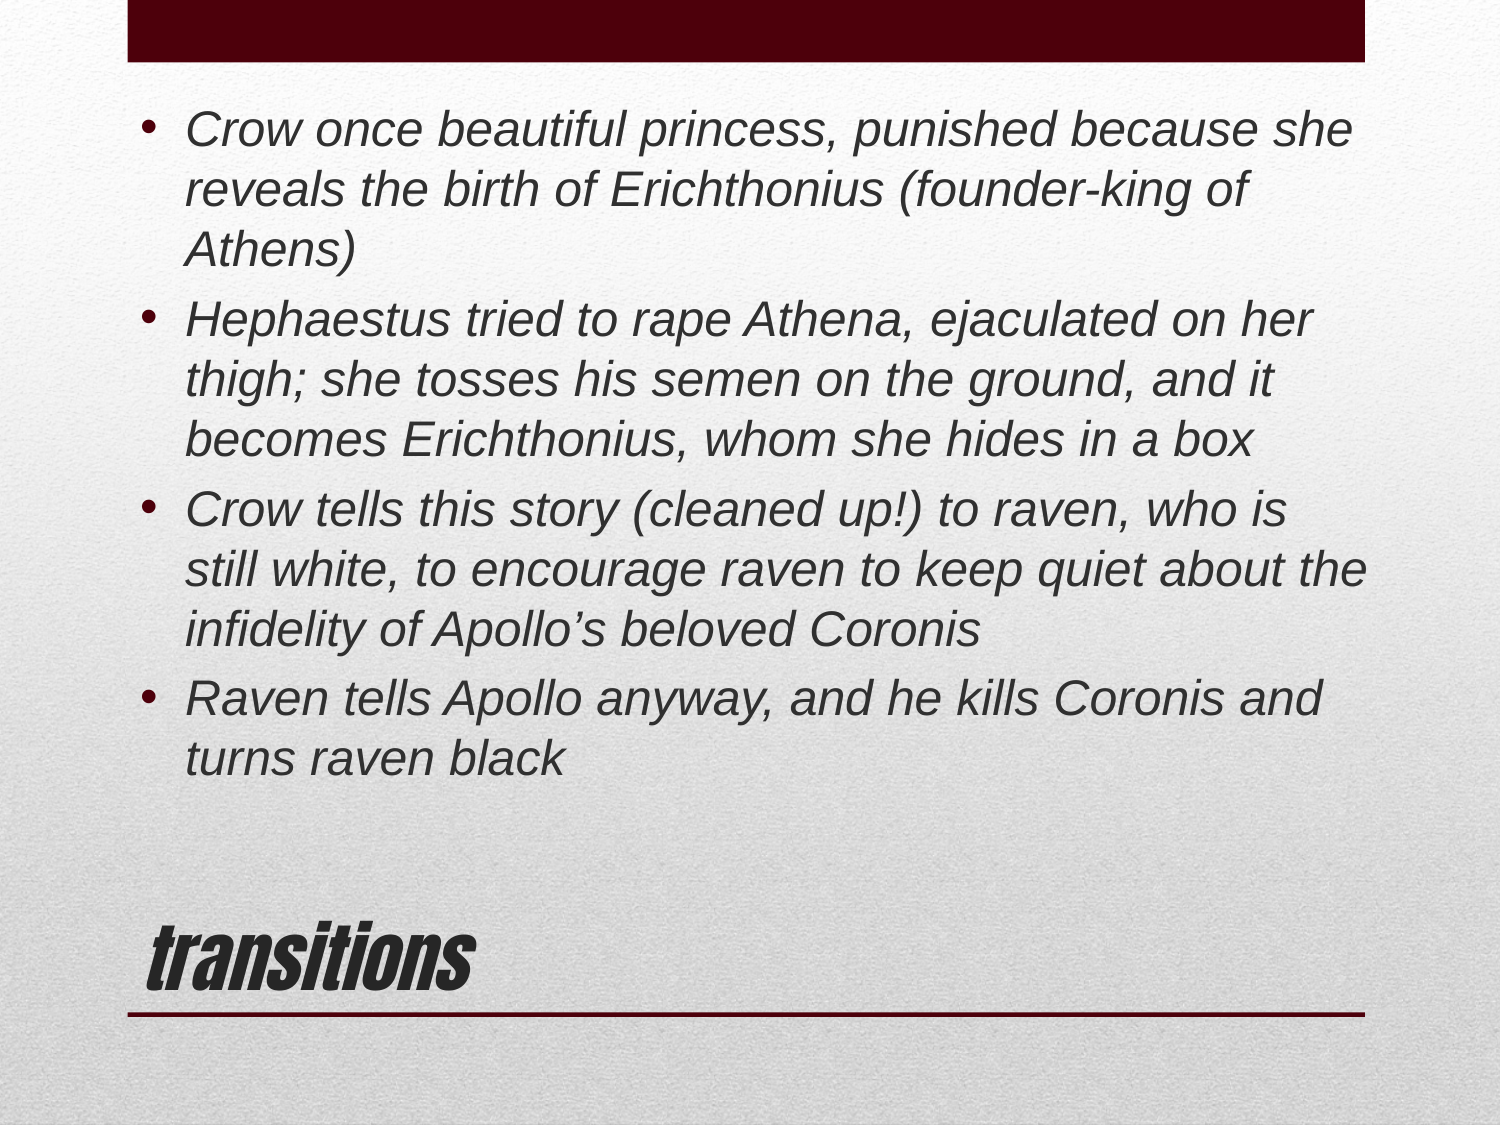

Crow once beautiful princess, punished because she reveals the birth of Erichthonius (founder-king of Athens)
Hephaestus tried to rape Athena, ejaculated on her thigh; she tosses his semen on the ground, and it becomes Erichthonius, whom she hides in a box
Crow tells this story (cleaned up!) to raven, who is still white, to encourage raven to keep quiet about the infidelity of Apollo’s beloved Coronis
Raven tells Apollo anyway, and he kills Coronis and turns raven black
# transitions